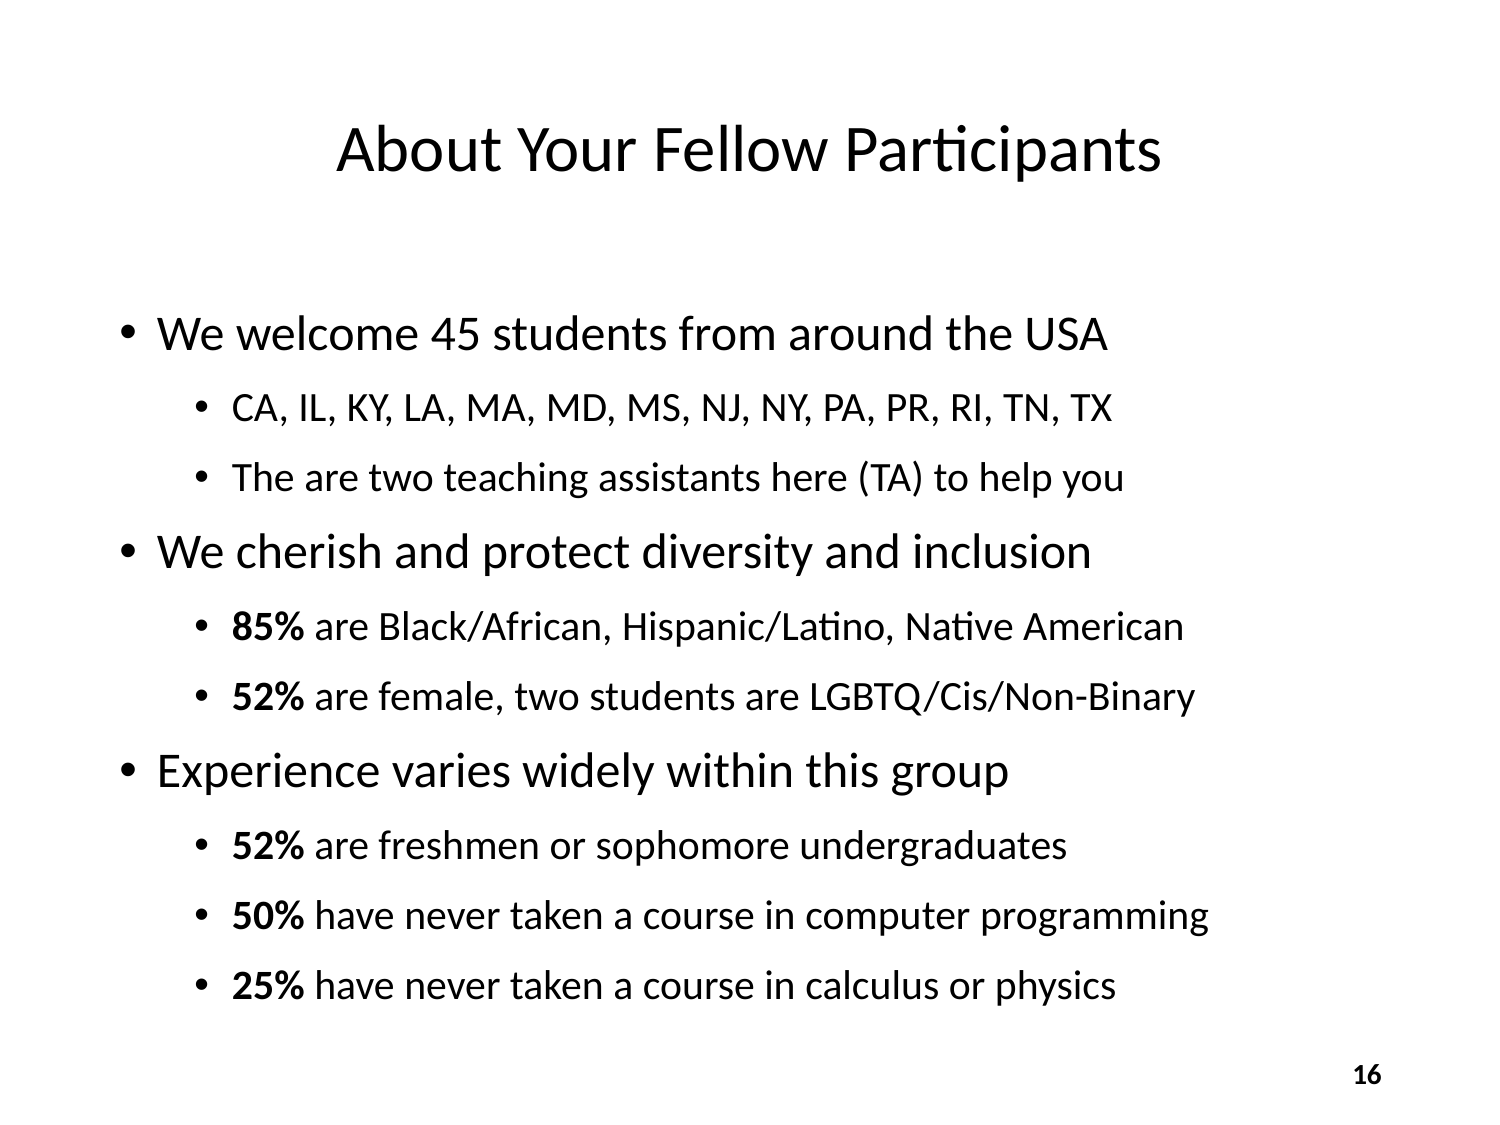

# About Your Fellow Participants
We welcome 45 students from around the USA
CA, IL, KY, LA, MA, MD, MS, NJ, NY, PA, PR, RI, TN, TX
The are two teaching assistants here (TA) to help you
We cherish and protect diversity and inclusion
85% are Black/African, Hispanic/Latino, Native American
52% are female, two students are LGBTQ/Cis/Non-Binary
Experience varies widely within this group
52% are freshmen or sophomore undergraduates
50% have never taken a course in computer programming
25% have never taken a course in calculus or physics
16